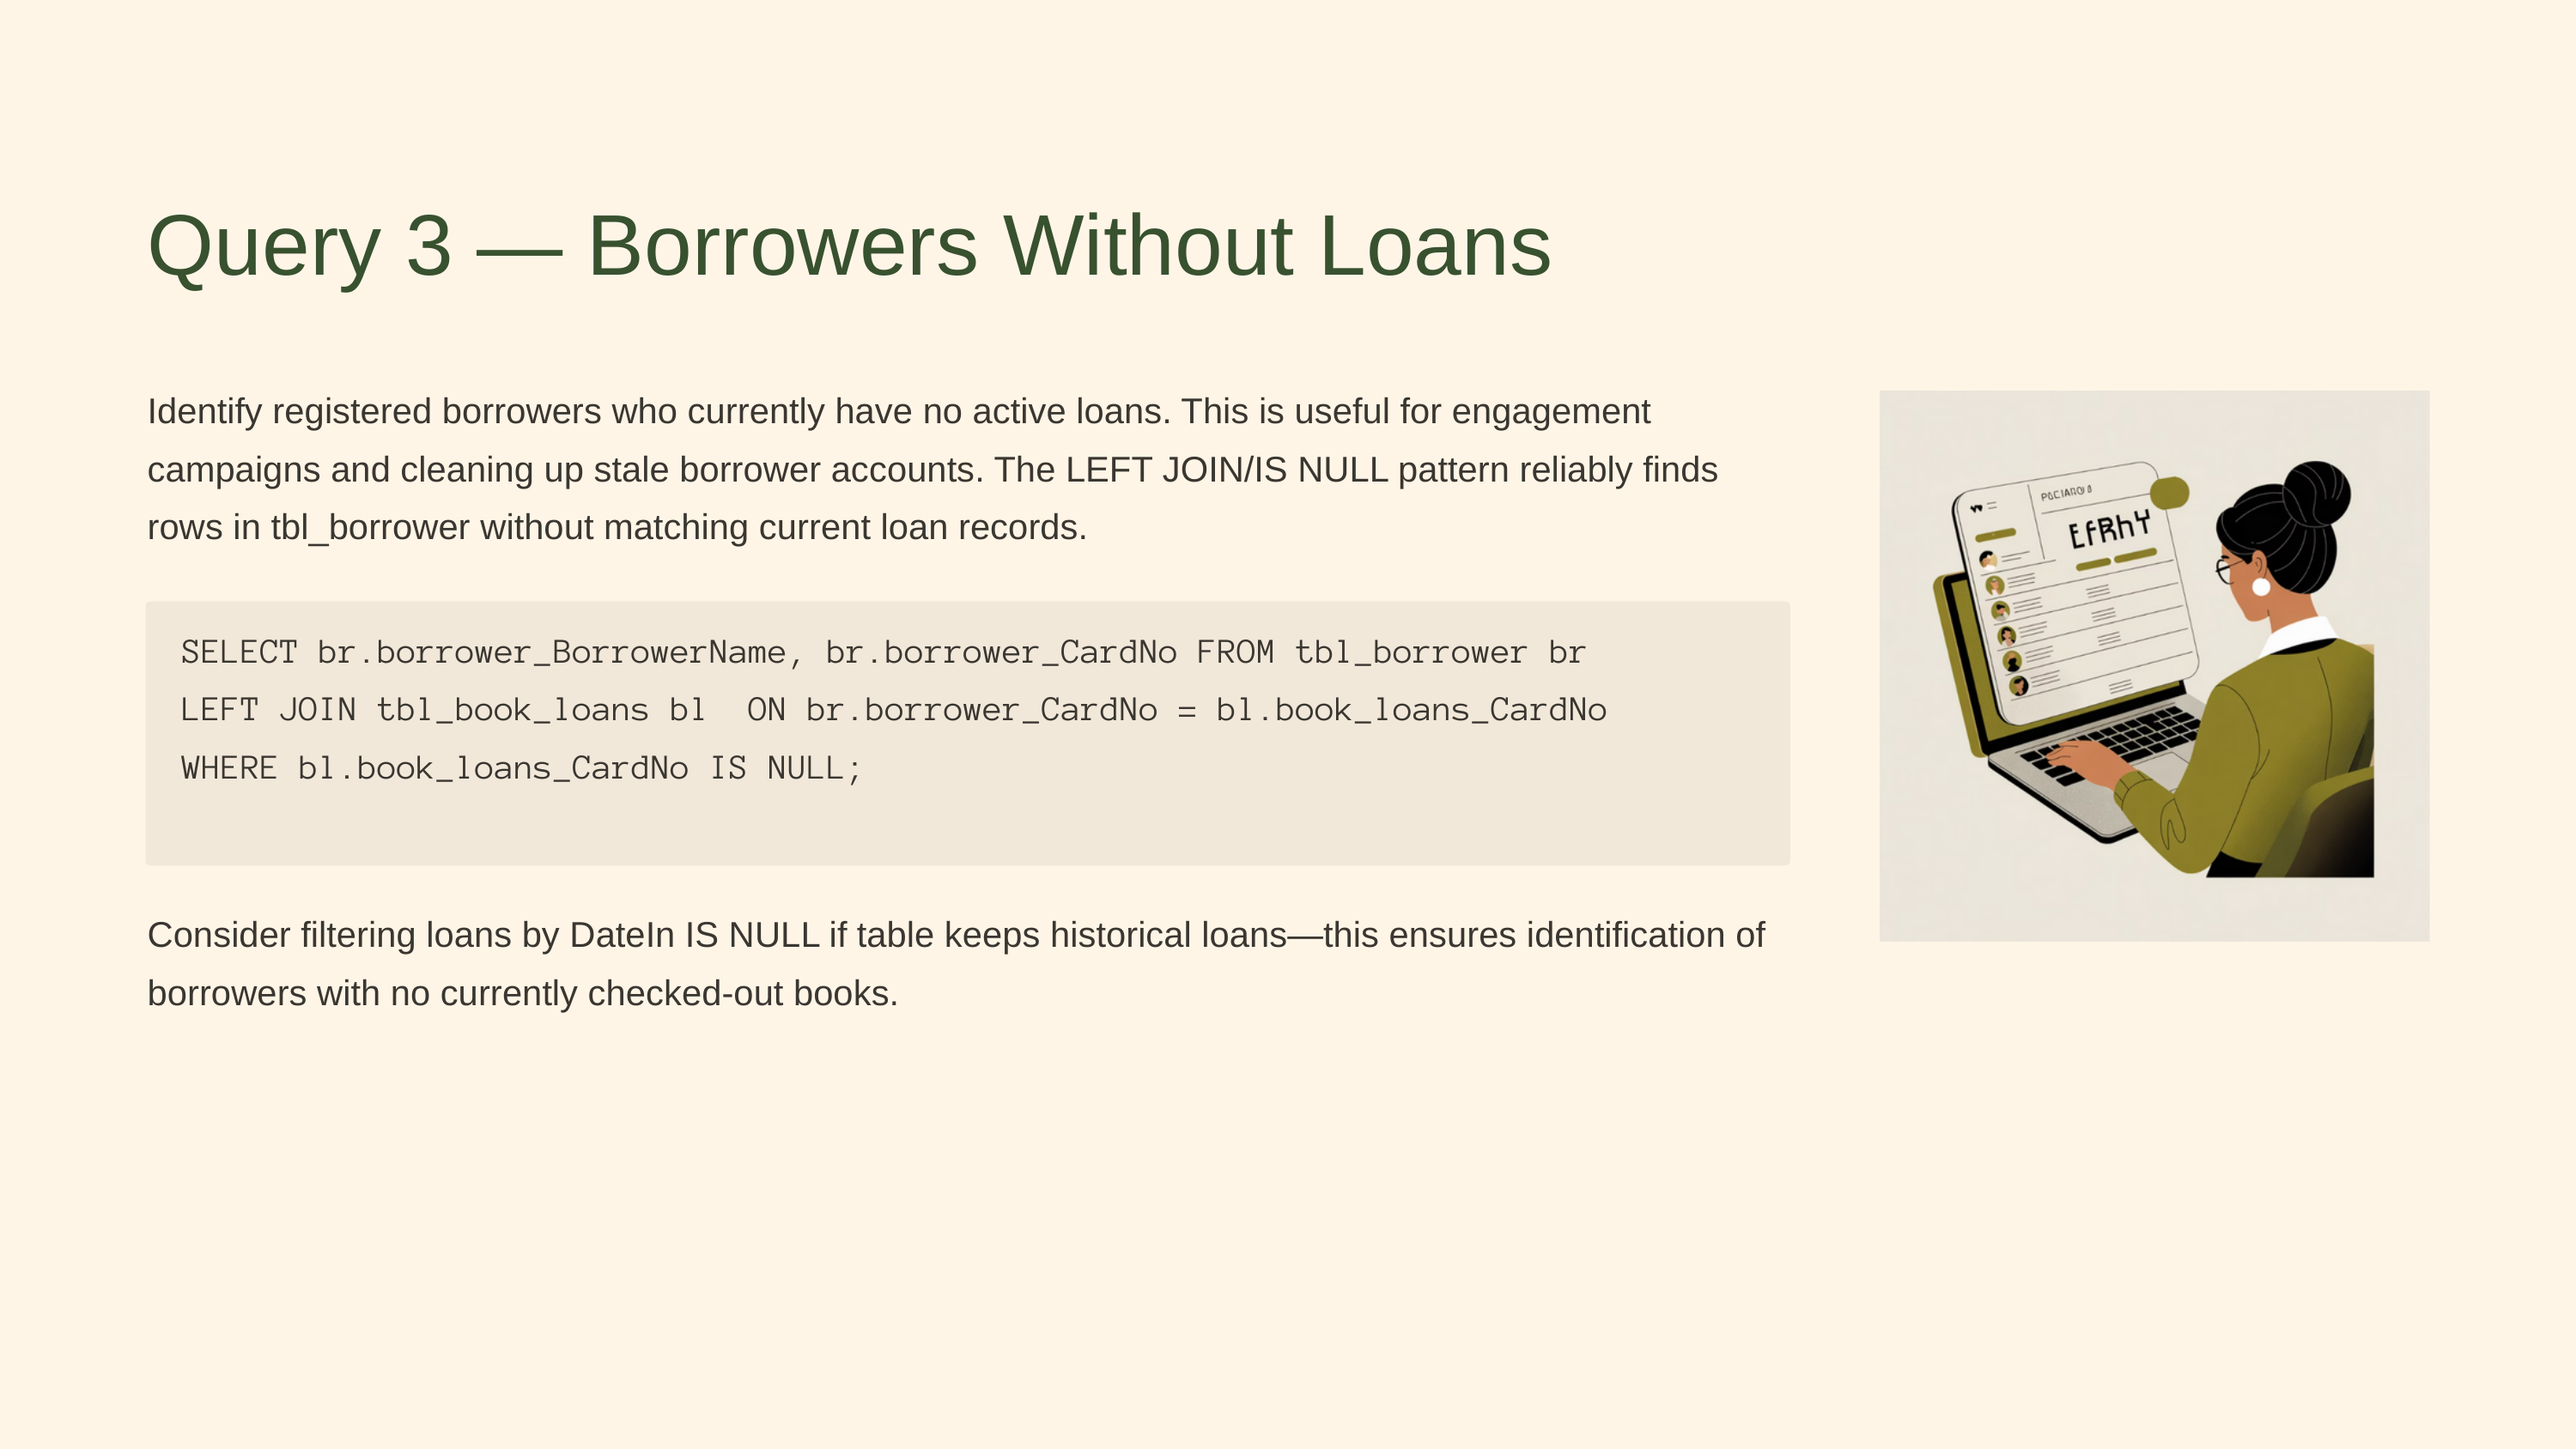

Query 3 — Borrowers Without Loans
Identify registered borrowers who currently have no active loans. This is useful for engagement campaigns and cleaning up stale borrower accounts. The LEFT JOIN/IS NULL pattern reliably finds rows in tbl_borrower without matching current loan records.

SELECT br.borrower_BorrowerName, br.borrower_CardNo FROM tbl_borrower br
LEFT JOIN tbl_book_loans bl  ON br.borrower_CardNo = bl.book_loans_CardNo
WHERE bl.book_loans_CardNo IS NULL;
Consider filtering loans by DateIn IS NULL if table keeps historical loans—this ensures identification of borrowers with no currently checked-out books.